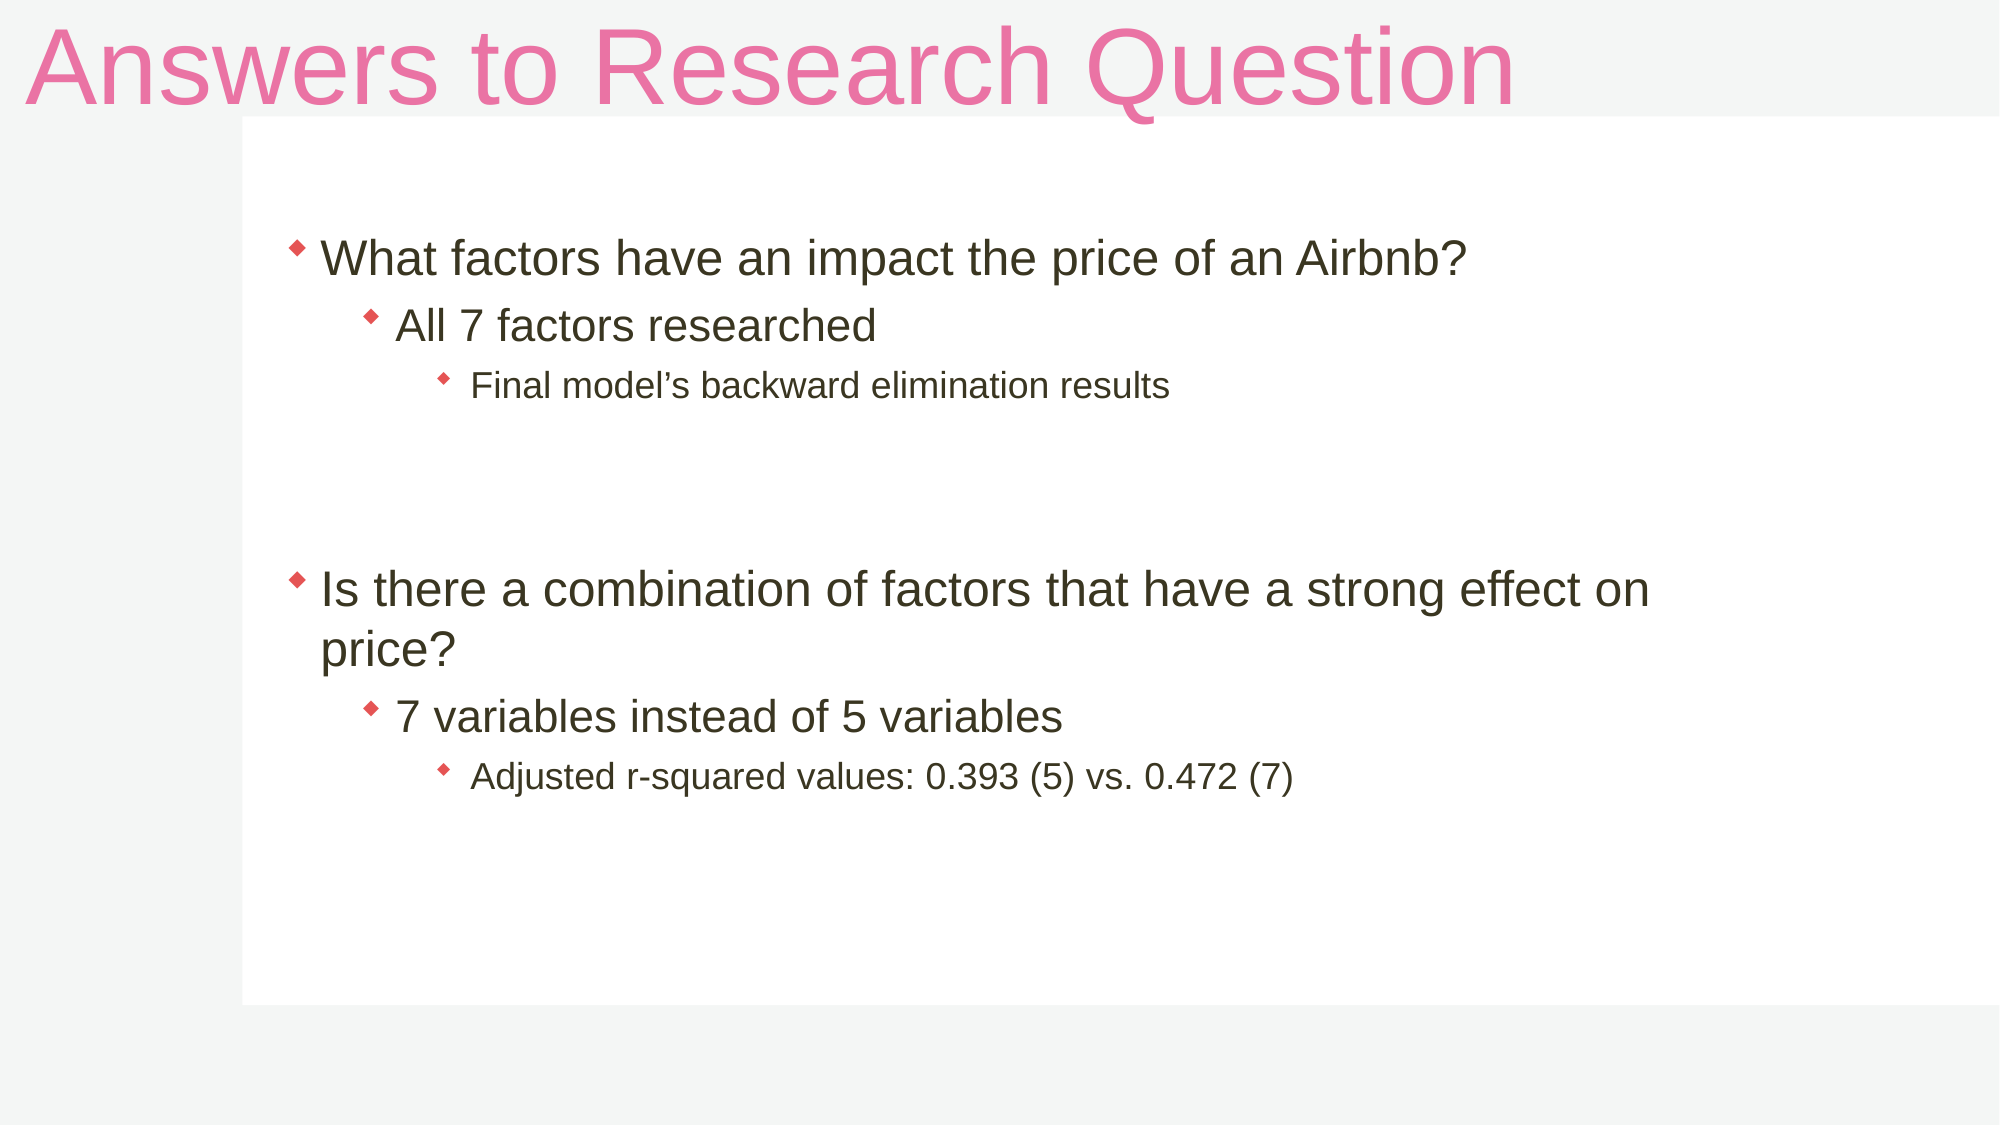

# Answers to Research Question
What factors have an impact the price of an Airbnb?
All 7 factors researched
Final model’s backward elimination results

Is there a combination of factors that have a strong effect on price?
7 variables instead of 5 variables
Adjusted r-squared values: 0.393 (5) vs. 0.472 (7)